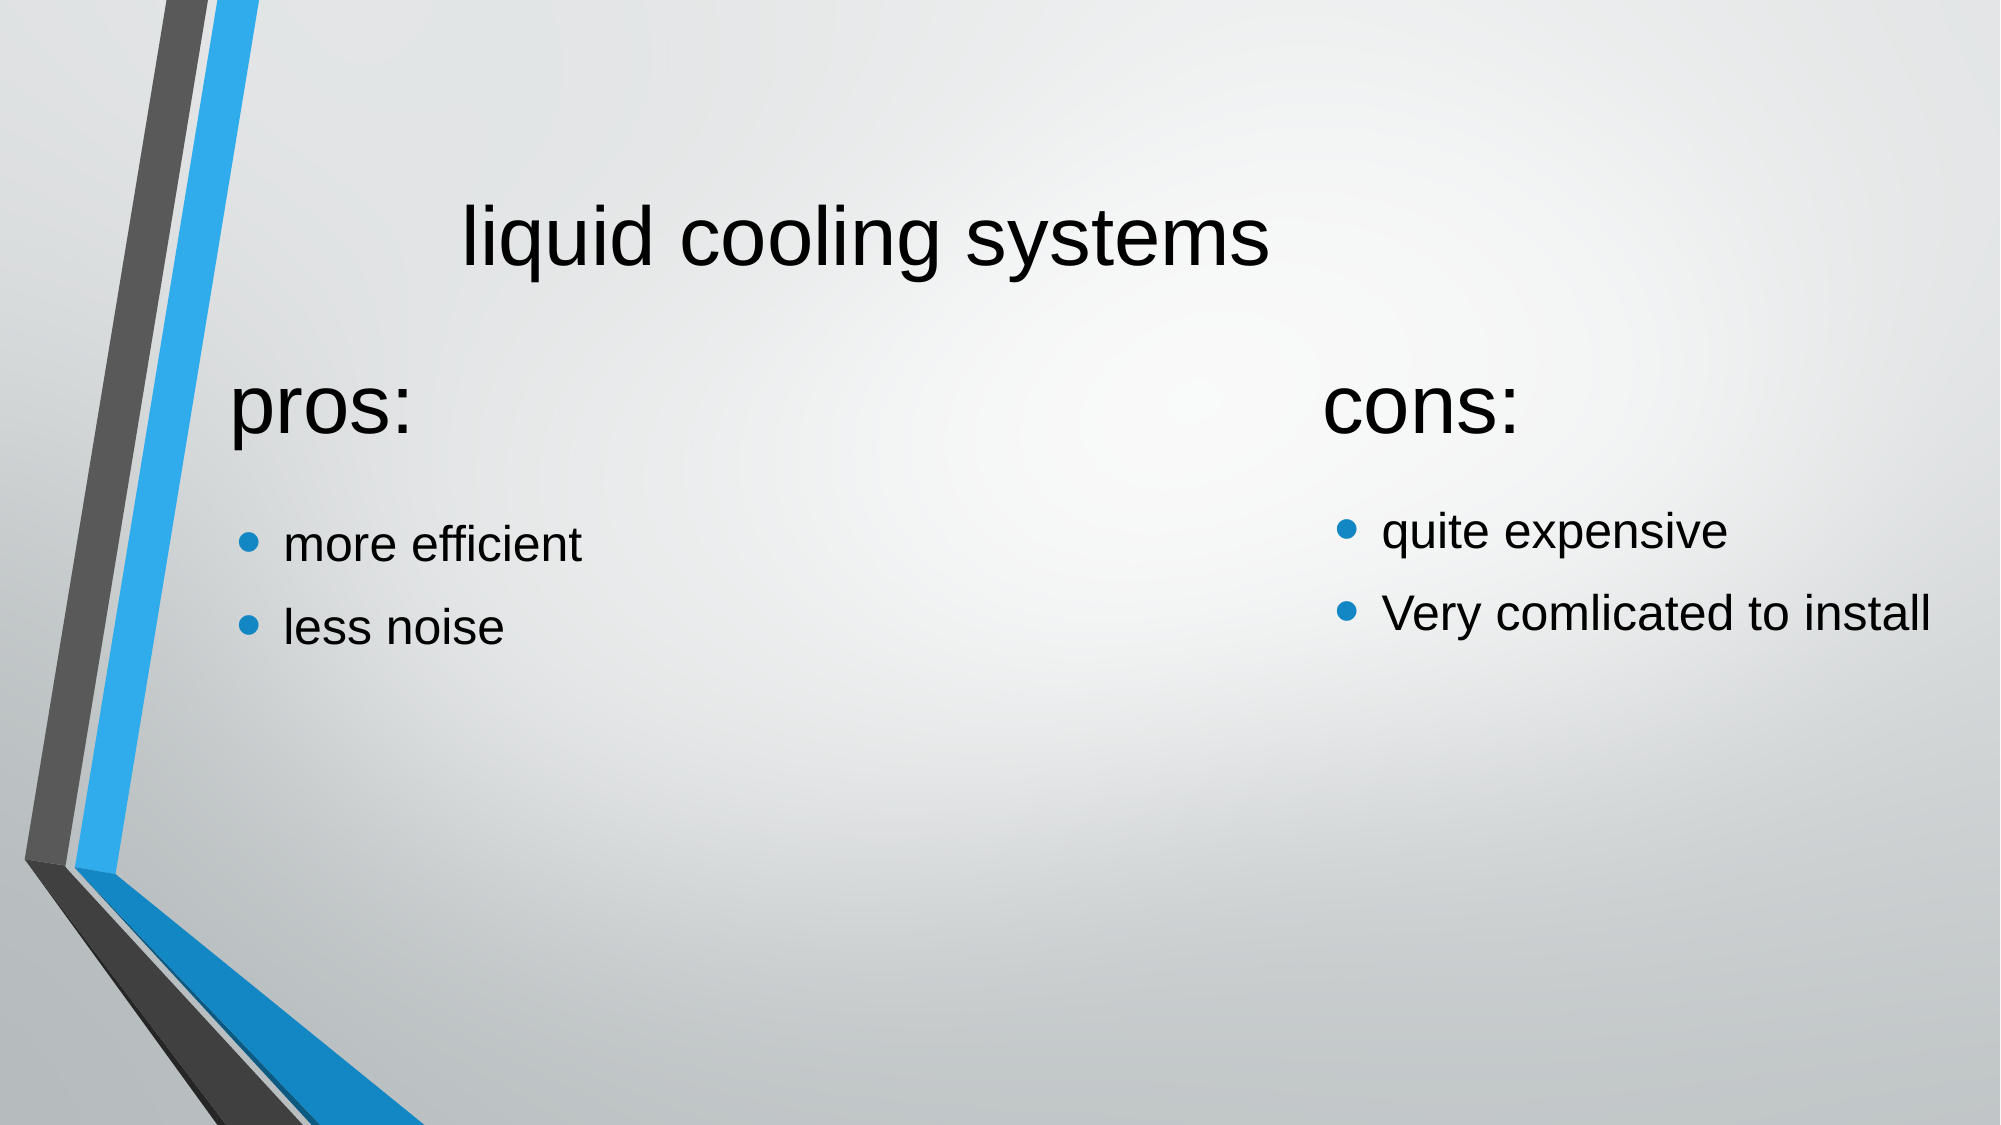

# liquid cooling systems
pros:
cons:
quite expensive
Very comlicated to install
more efficient
less noise